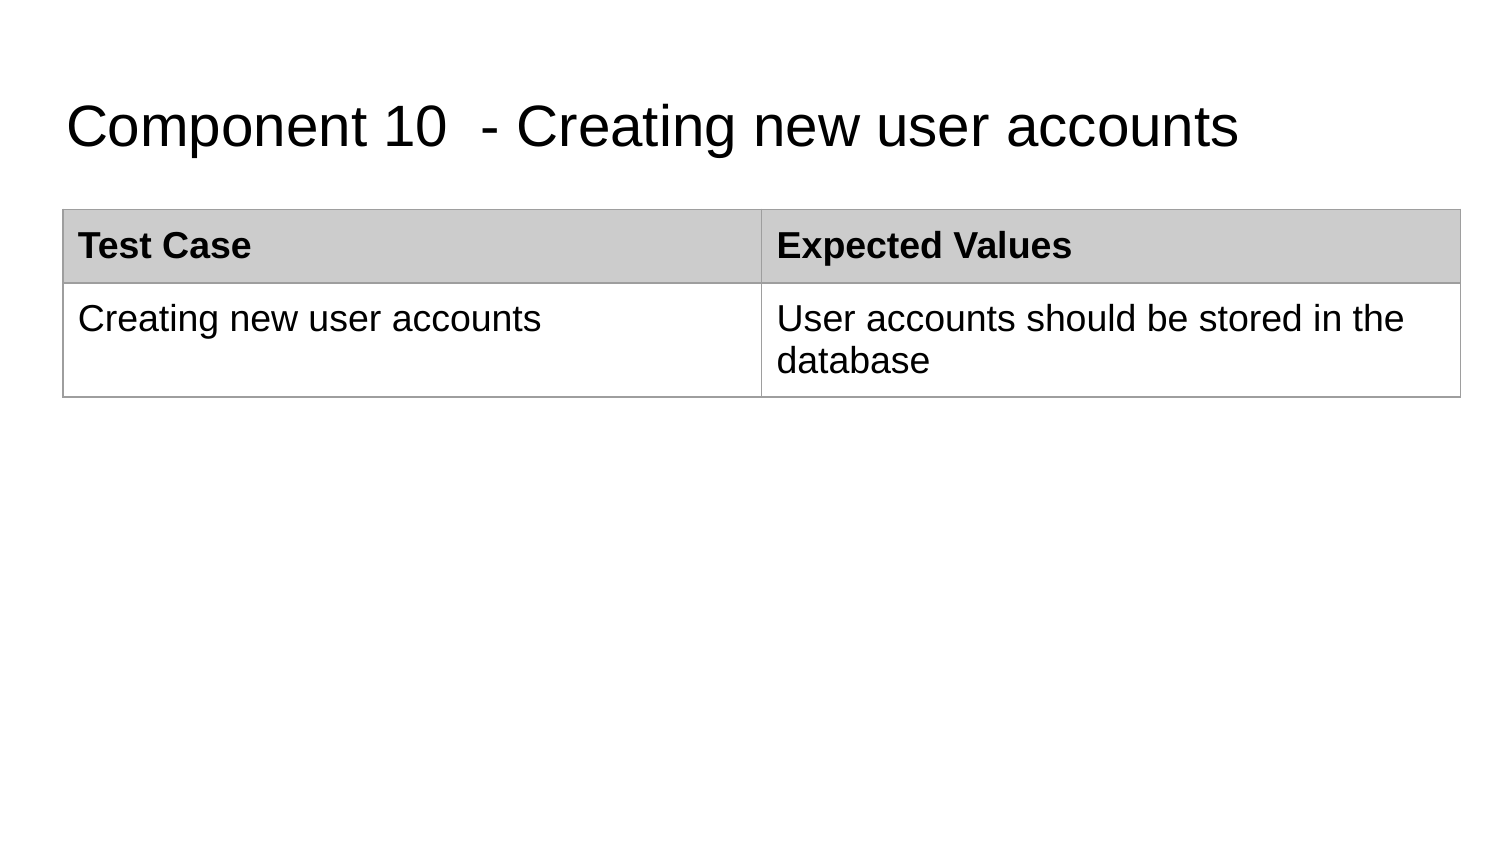

# Component 10  - Creating new user accounts
| Test Case | Expected Values |
| --- | --- |
| Creating new user accounts | User accounts should be stored in the database |